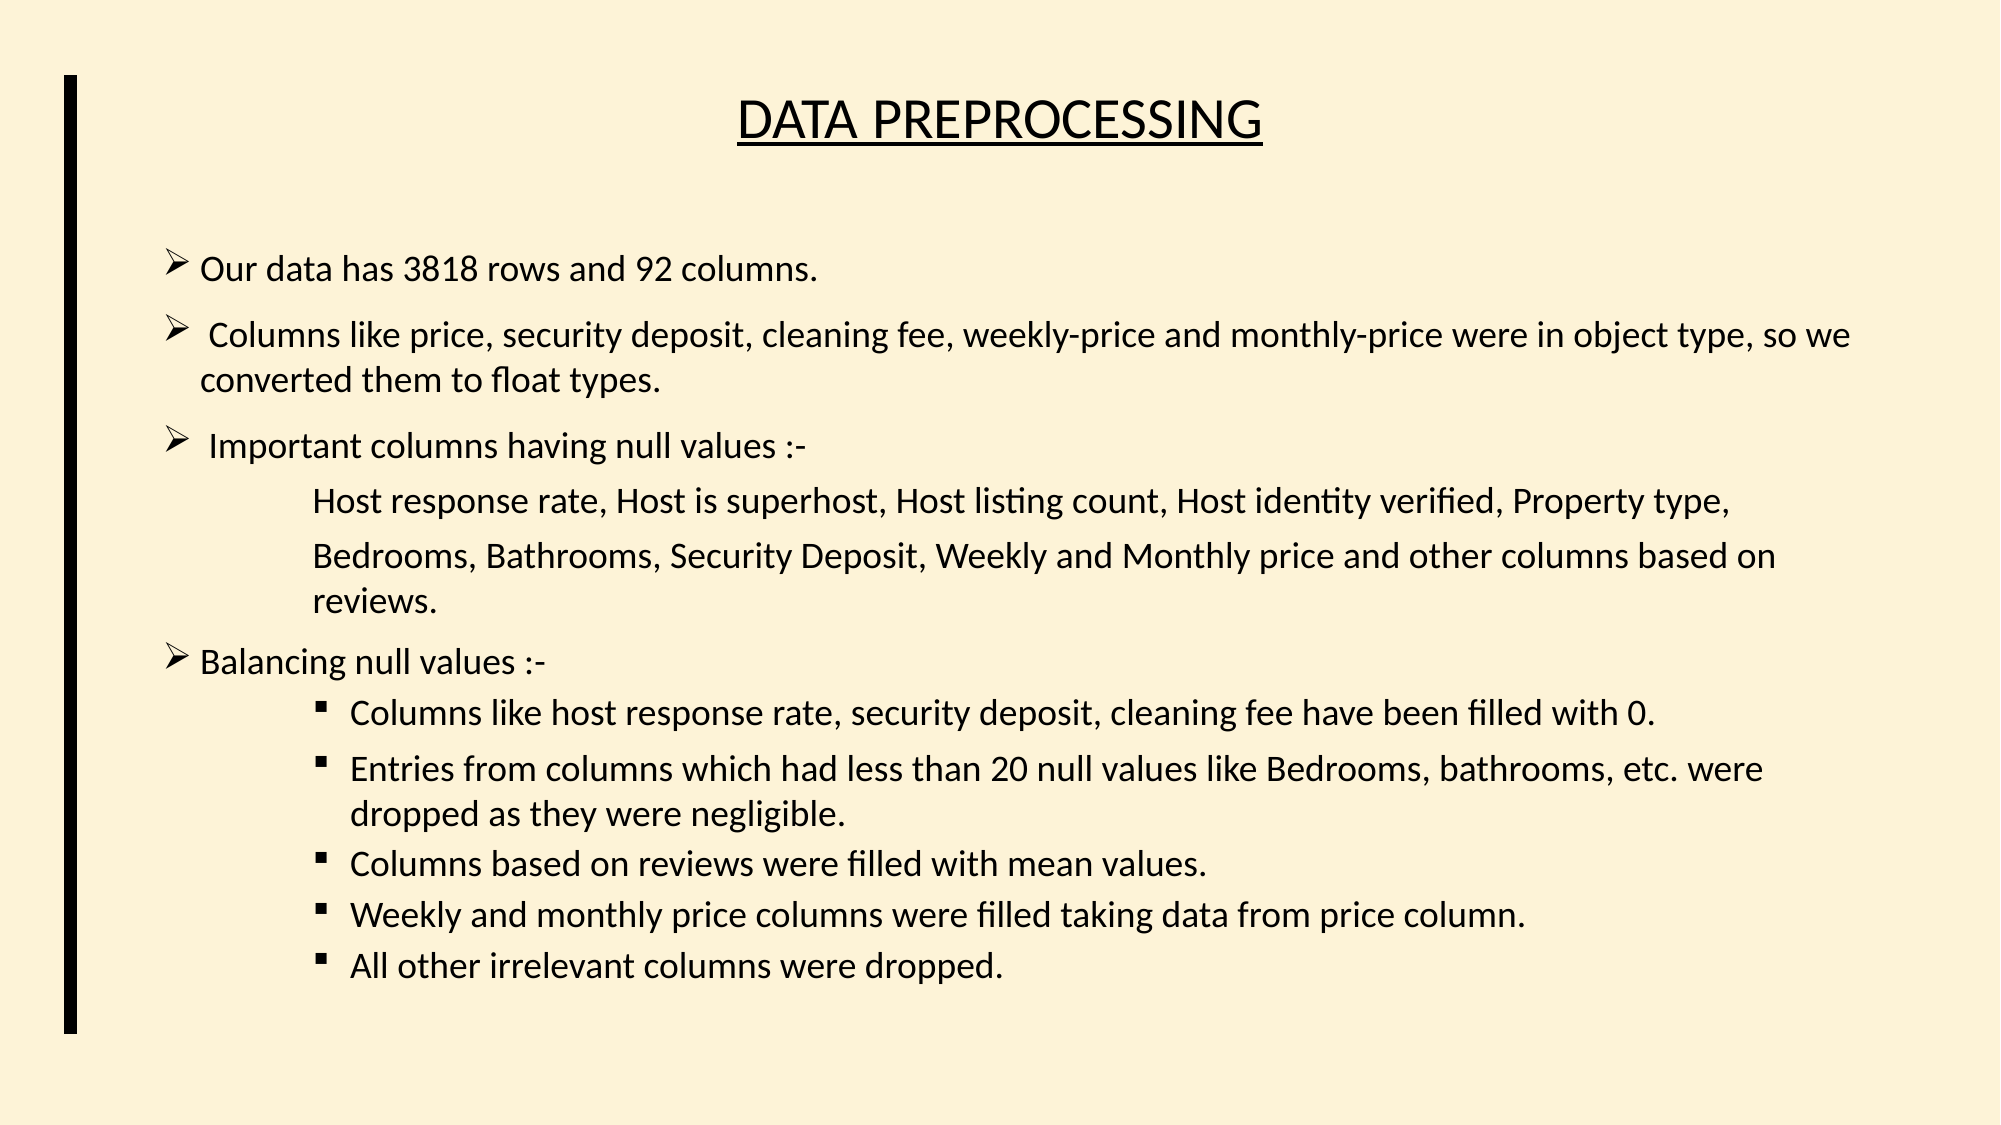

# DATA PREPROCESSING
Our data has 3818 rows and 92 columns.
 Columns like price, security deposit, cleaning fee, weekly-price and monthly-price were in object type, so we converted them to float types.
 Important columns having null values :-
Host response rate, Host is superhost, Host listing count, Host identity verified, Property type,
Bedrooms, Bathrooms, Security Deposit, Weekly and Monthly price and other columns based on reviews.
Balancing null values :-
Columns like host response rate, security deposit, cleaning fee have been filled with 0.
Entries from columns which had less than 20 null values like Bedrooms, bathrooms, etc. were dropped as they were negligible.
Columns based on reviews were filled with mean values.
Weekly and monthly price columns were filled taking data from price column.
All other irrelevant columns were dropped.